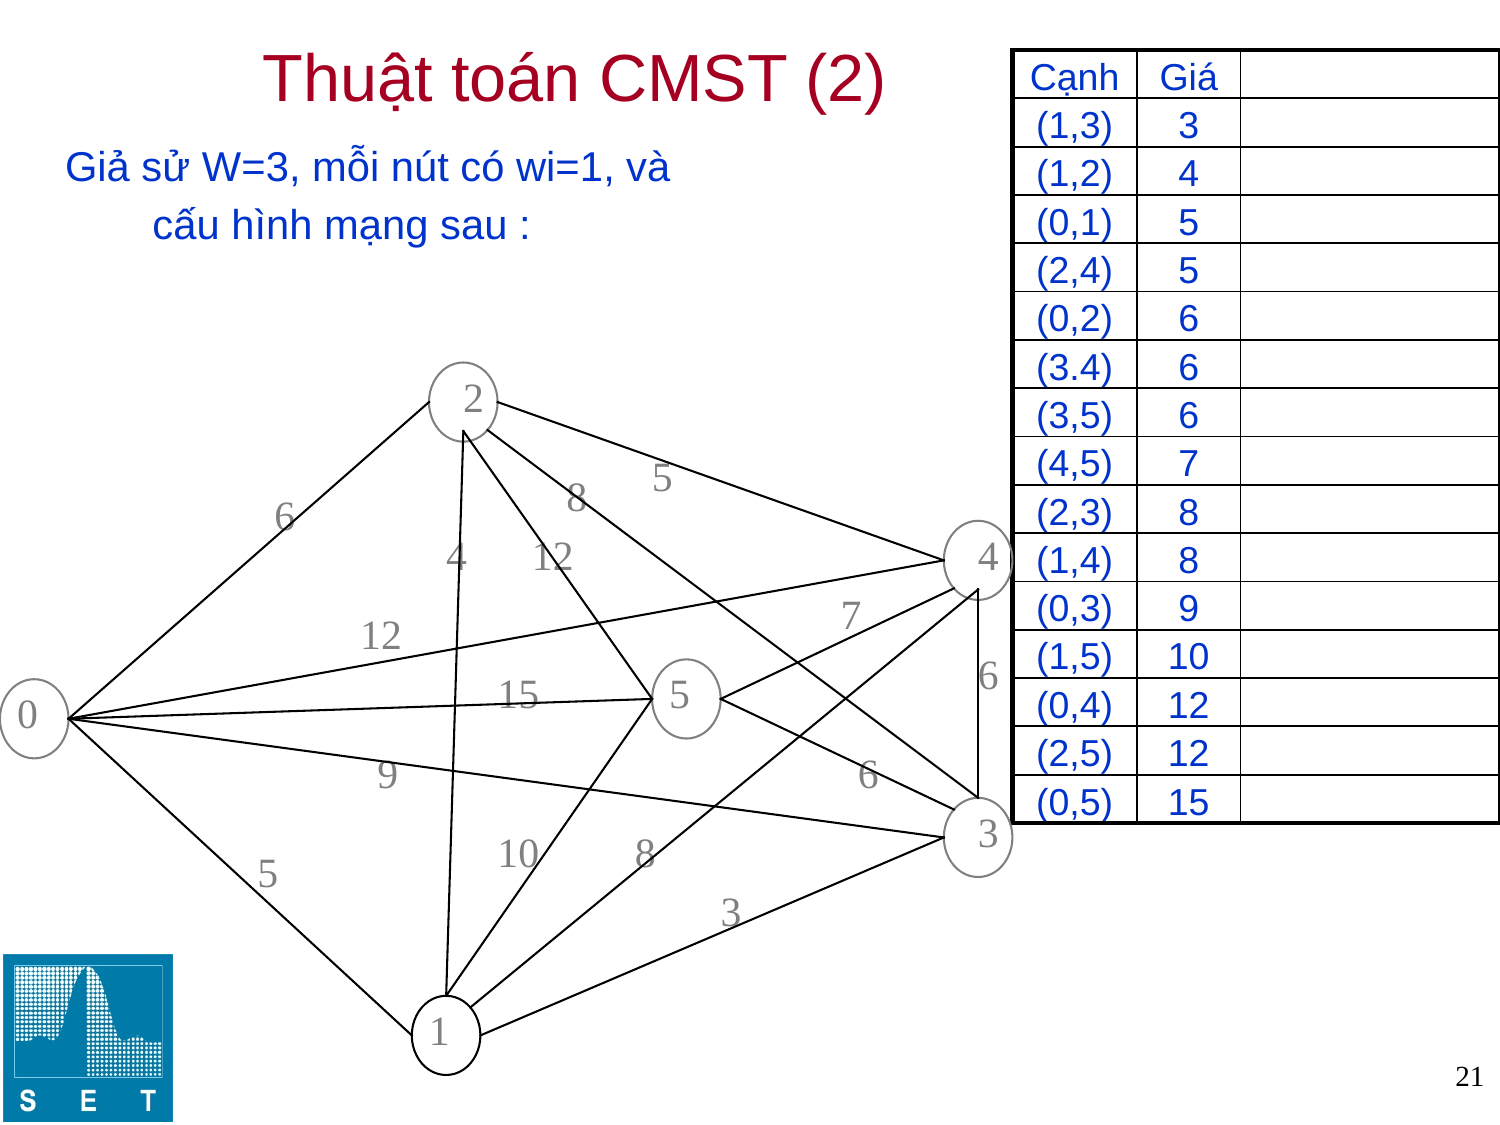

# Thuật toán CMST (2)
| Cạnh | Giá |  |
| --- | --- | --- |
| (1,3) | 3 |  |
| (1,2) | 4 |  |
| (0,1) | 5 |  |
| (2,4) | 5 |  |
| (0,2) | 6 |  |
| (3.4) | 6 |  |
| (3,5) | 6 |  |
| (4,5) | 7 |  |
| (2,3) | 8 |  |
| (1,4) | 8 |  |
| (0,3) | 9 |  |
| (1,5) | 10 |  |
| (0,4) | 12 |  |
| (2,5) | 12 |  |
| (0,5) | 15 |  |
Giả sử W=3, mỗi nút có wi=1, và cấu hình mạng sau :

2
5
8
6

4
12
4
7
12
6

15
5

0
9
6

3
10
8
5
3

1
21